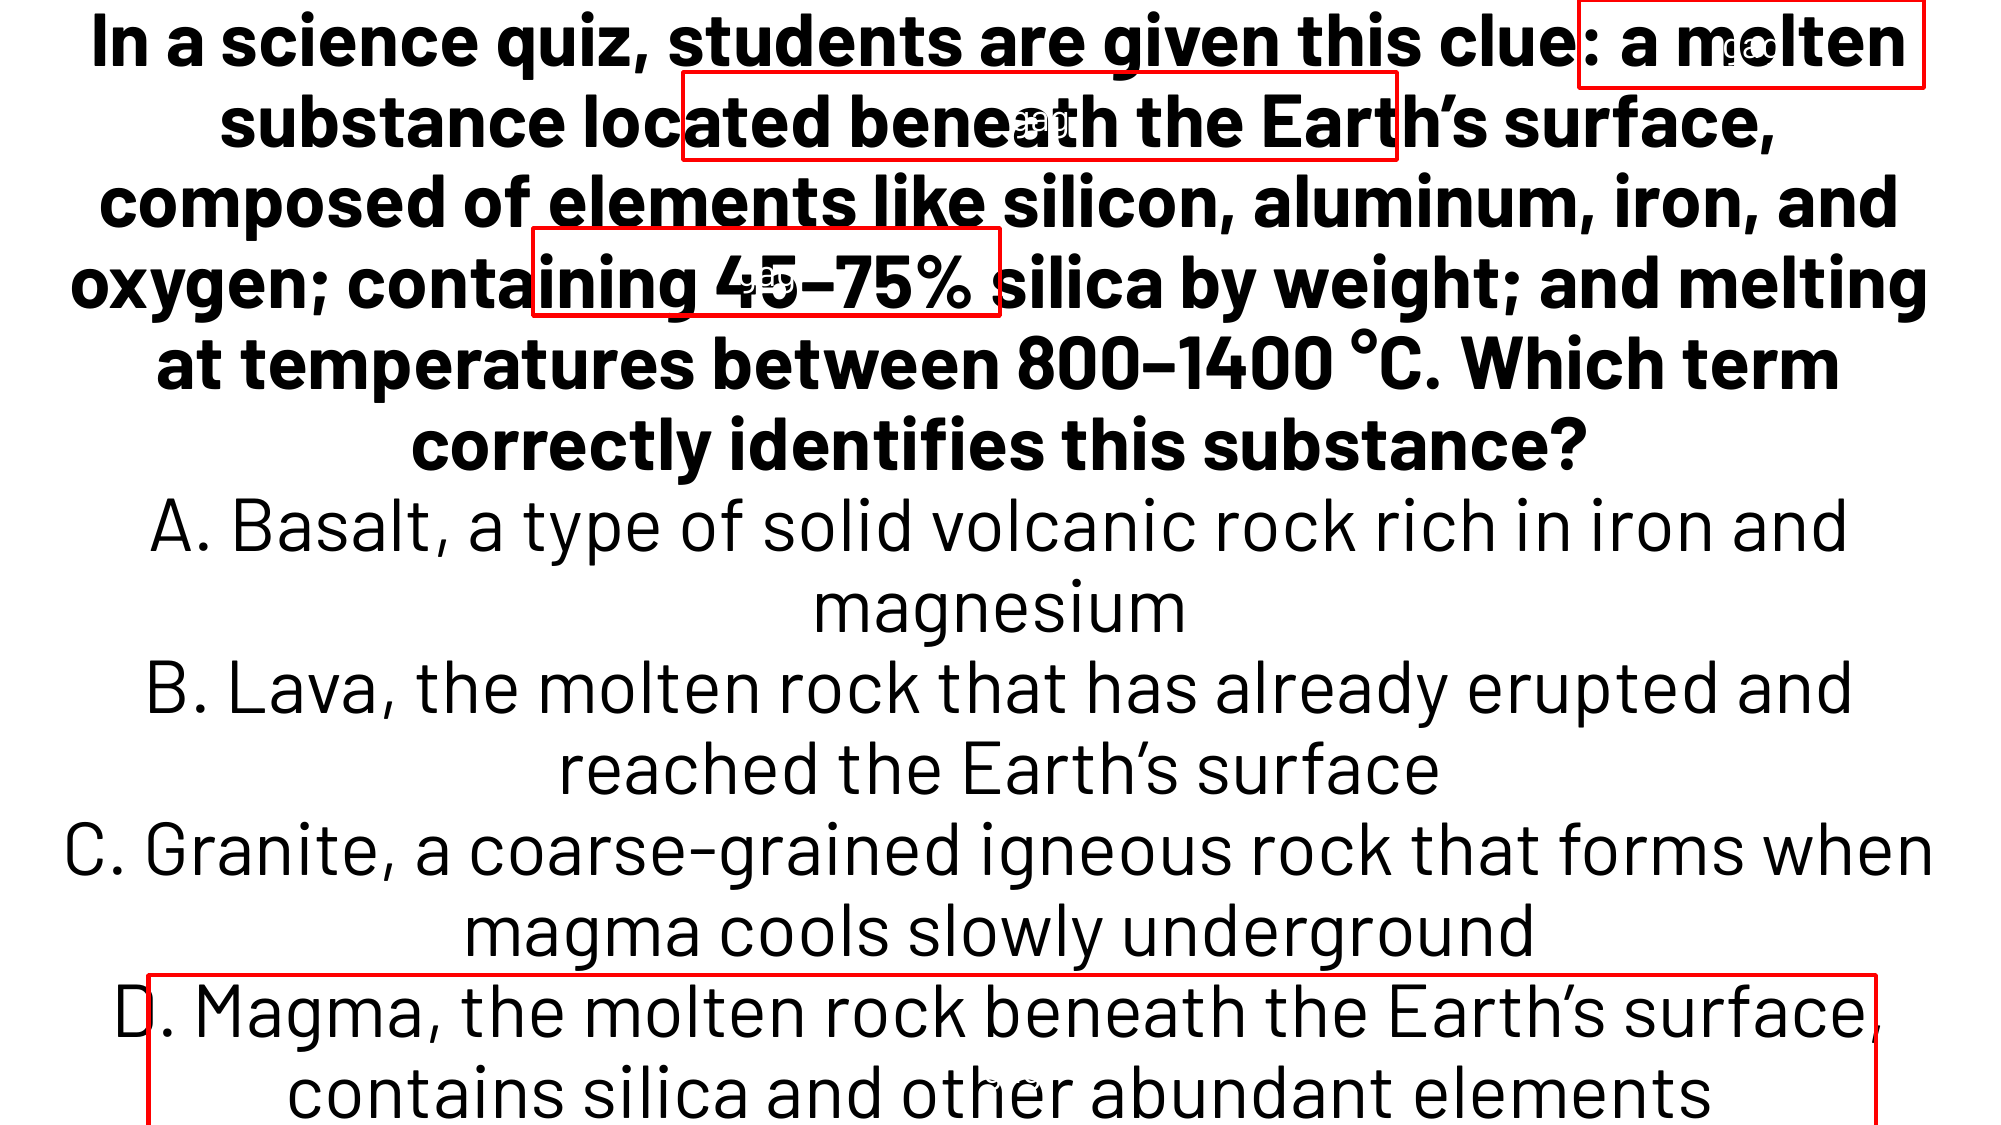

gag
gag
gag
# In a science quiz, students are given this clue: a molten substance located beneath the Earth’s surface, composed of elements like silicon, aluminum, iron, and oxygen; containing 45–75% silica by weight; and melting at temperatures between 800–1400 °C. Which term correctly identifies this substance? A. Basalt, a type of solid volcanic rock rich in iron and magnesium B. Lava, the molten rock that has already erupted and reached the Earth’s surface C. Granite, a coarse-grained igneous rock that forms when magma cools slowly underground D. Magma, the molten rock beneath the Earth’s surface, contains silica and other abundant elements
gag